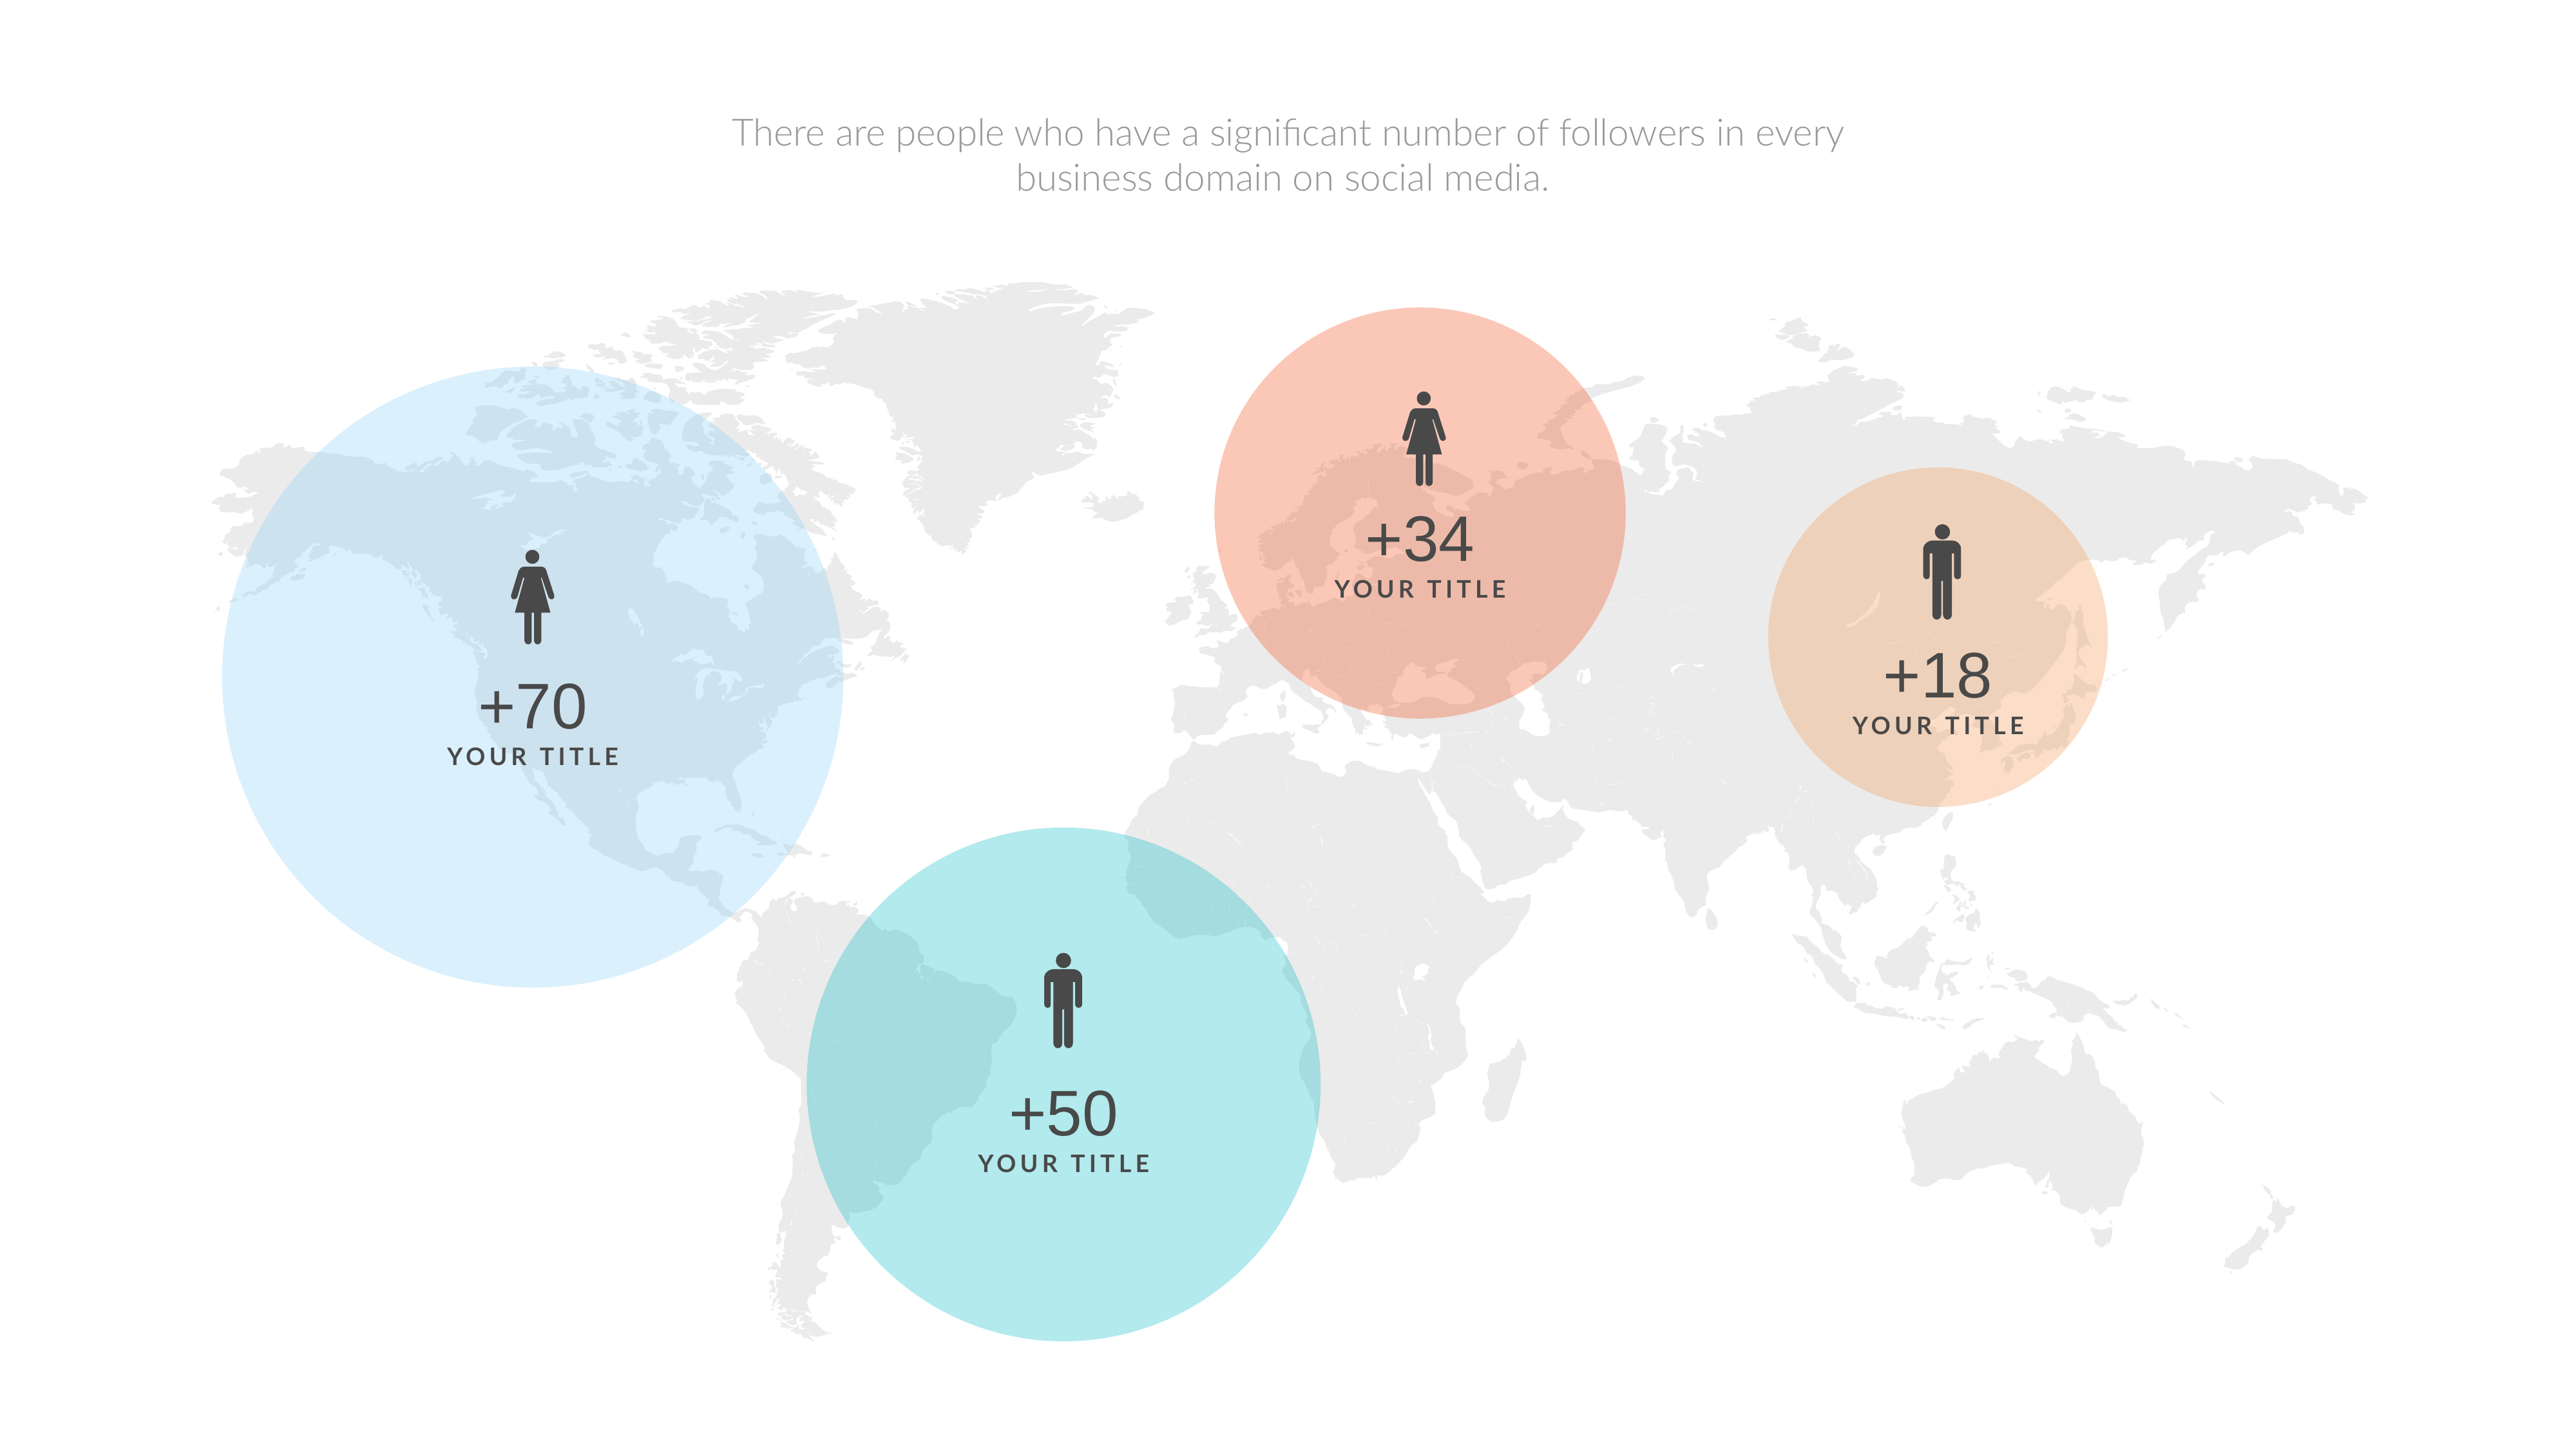

There are people who have a significant number of followers in every business domain on social media.

+34

YOUR TITLE
+18
+70
YOUR TITLE
YOUR TITLE

+50
YOUR TITLE